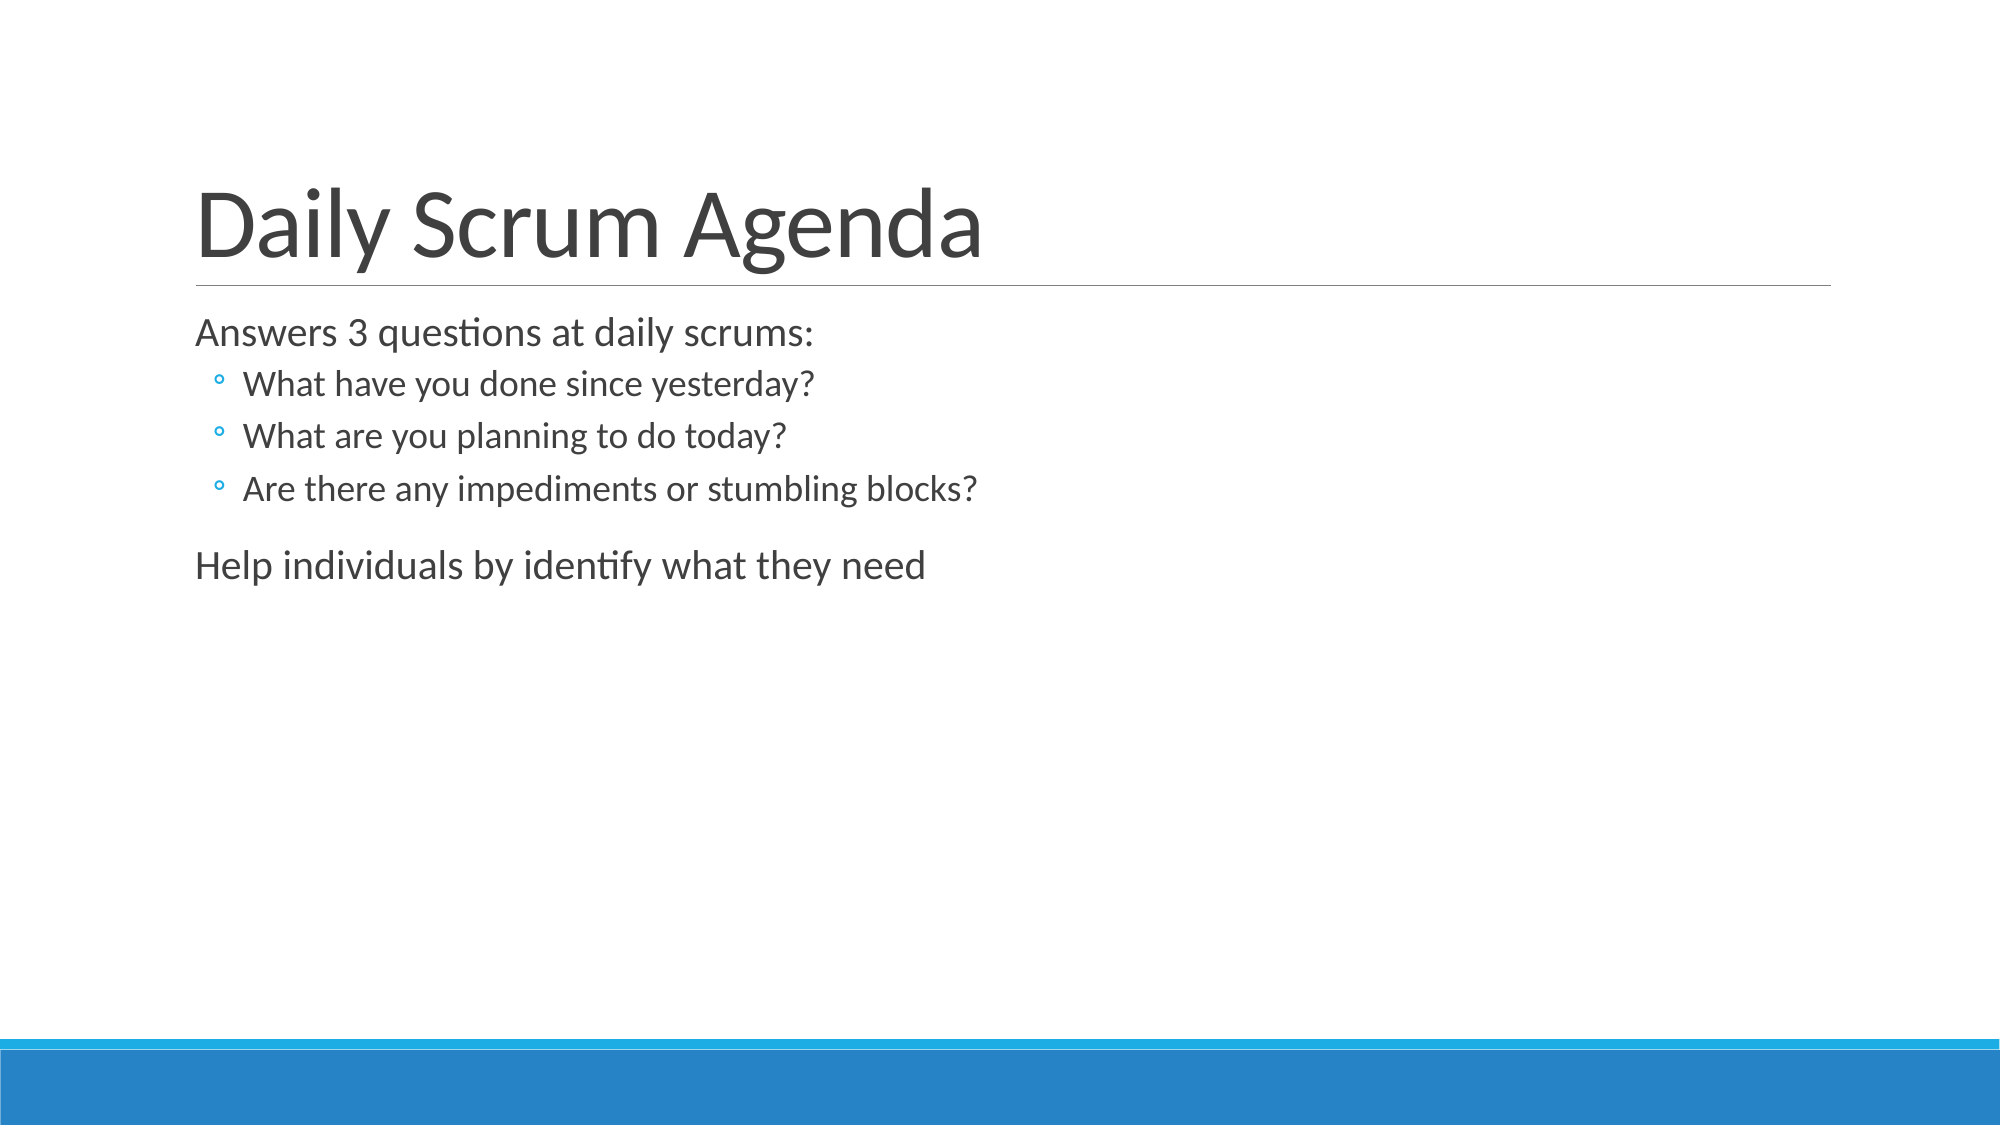

# Daily Scrum Agenda
Answers 3 questions at daily scrums:
What have you done since yesterday?
What are you planning to do today?
Are there any impediments or stumbling blocks?
Help individuals by identify what they need